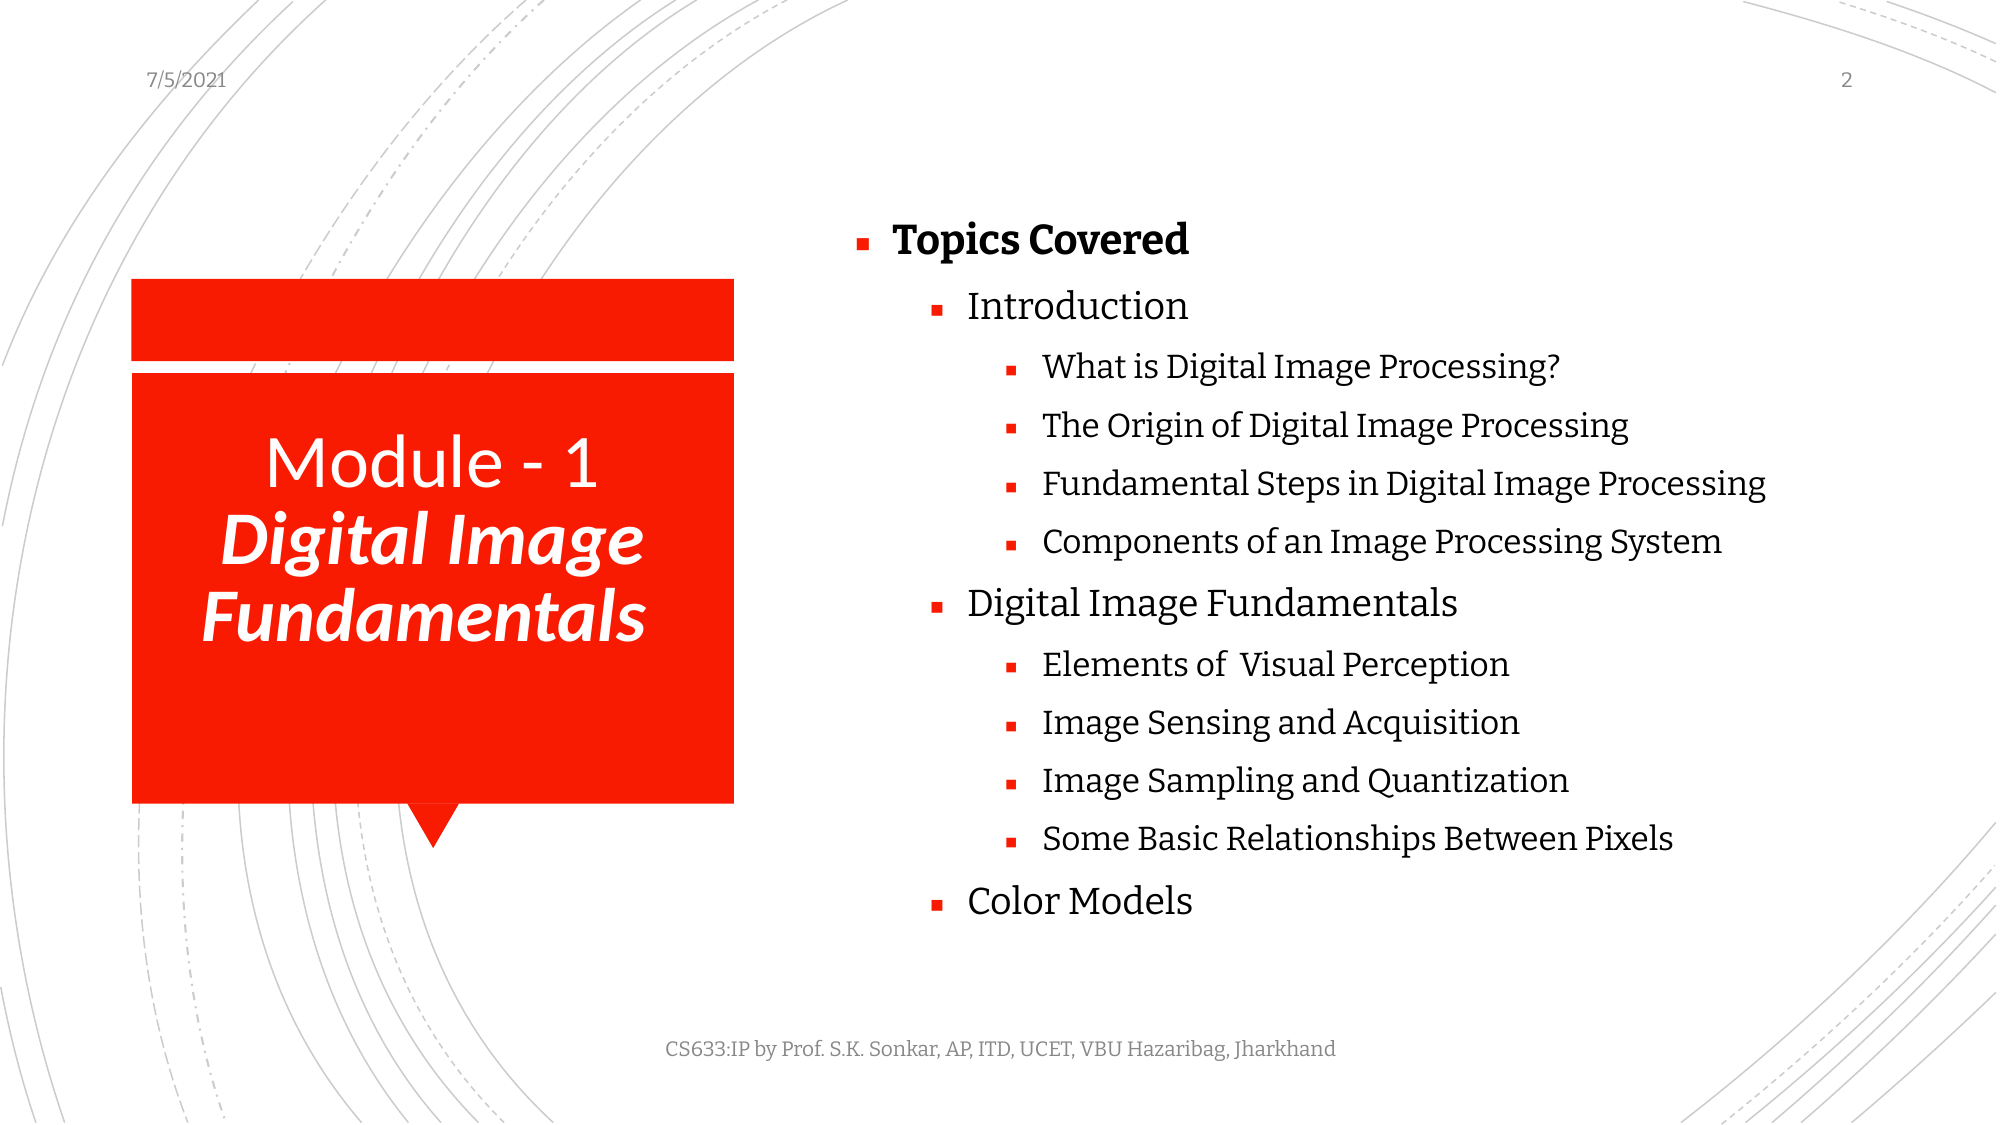

7/5/2021
2
Topics Covered
Introduction
What is Digital Image Processing?
The Origin of Digital Image Processing
Fundamental Steps in Digital Image Processing
Components of an Image Processing System
Digital Image Fundamentals
Elements of  Visual Perception
Image Sensing and Acquisition
Image Sampling and Quantization
Some Basic Relationships Between Pixels
Color Models
# Module - 1 Digital Image Fundamentals
CS633:IP by Prof. S.K. Sonkar, AP, ITD, UCET, VBU Hazaribag, Jharkhand